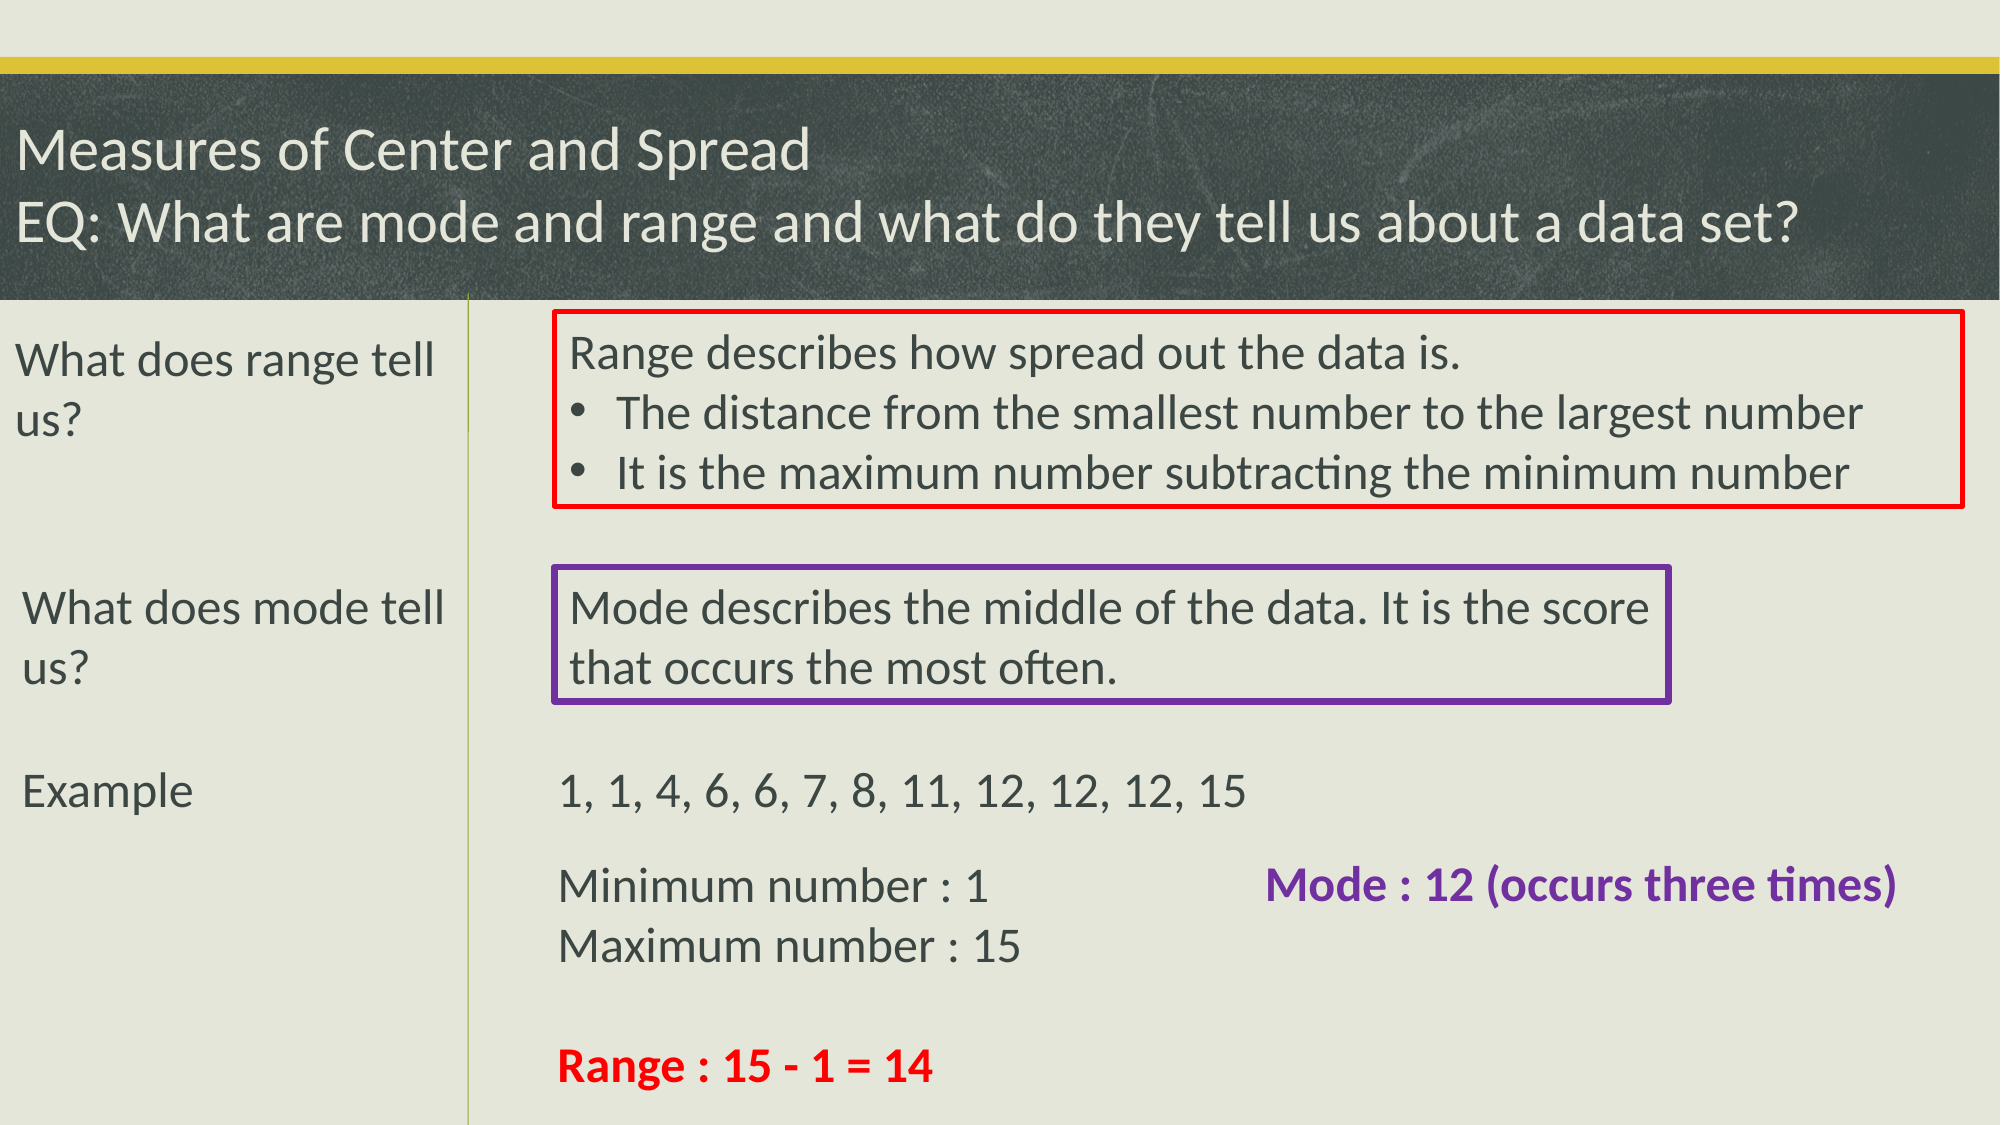

# Measures of Center and Spread EQ: What are mode and range and what do they tell us about a data set?
Range describes how spread out the data is.
The distance from the smallest number to the largest number
It is the maximum number subtracting the minimum number
What does range tell us?
What does mode tell us?
Mode describes the middle of the data. It is the score that occurs the most often.
Example
1, 1, 4, 6, 6, 7, 8, 11, 12, 12, 12, 15
Mode : 12 (occurs three times)
Minimum number : 1
Maximum number : 15

Range : 15 - 1 = 14